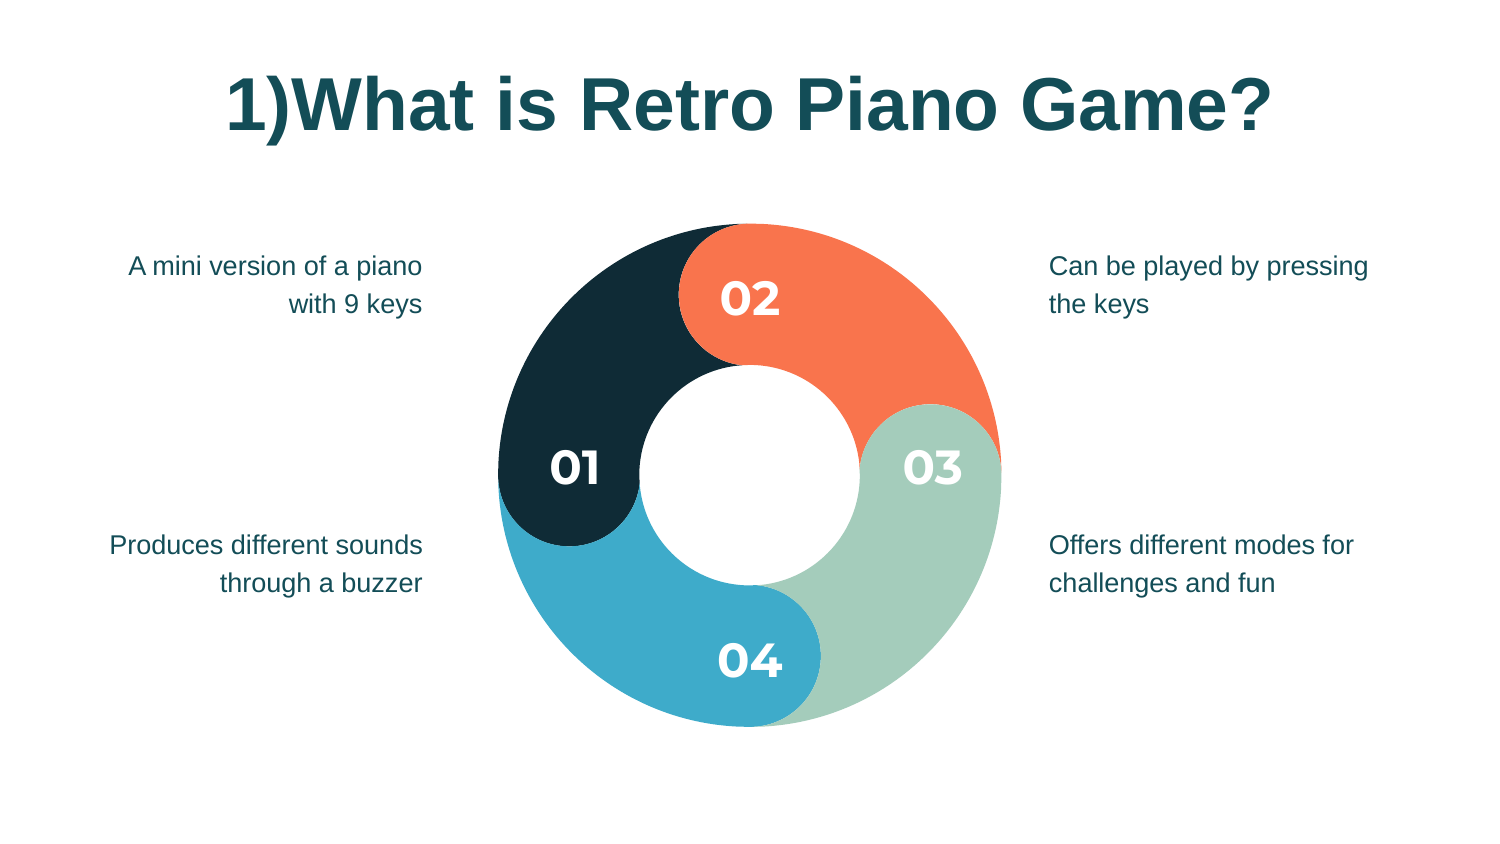

# 1)What is Retro Piano Game?
A mini version of a piano with 9 keys
Can be played by pressing the keys
Produces different sounds through a buzzer
Offers different modes for challenges and fun